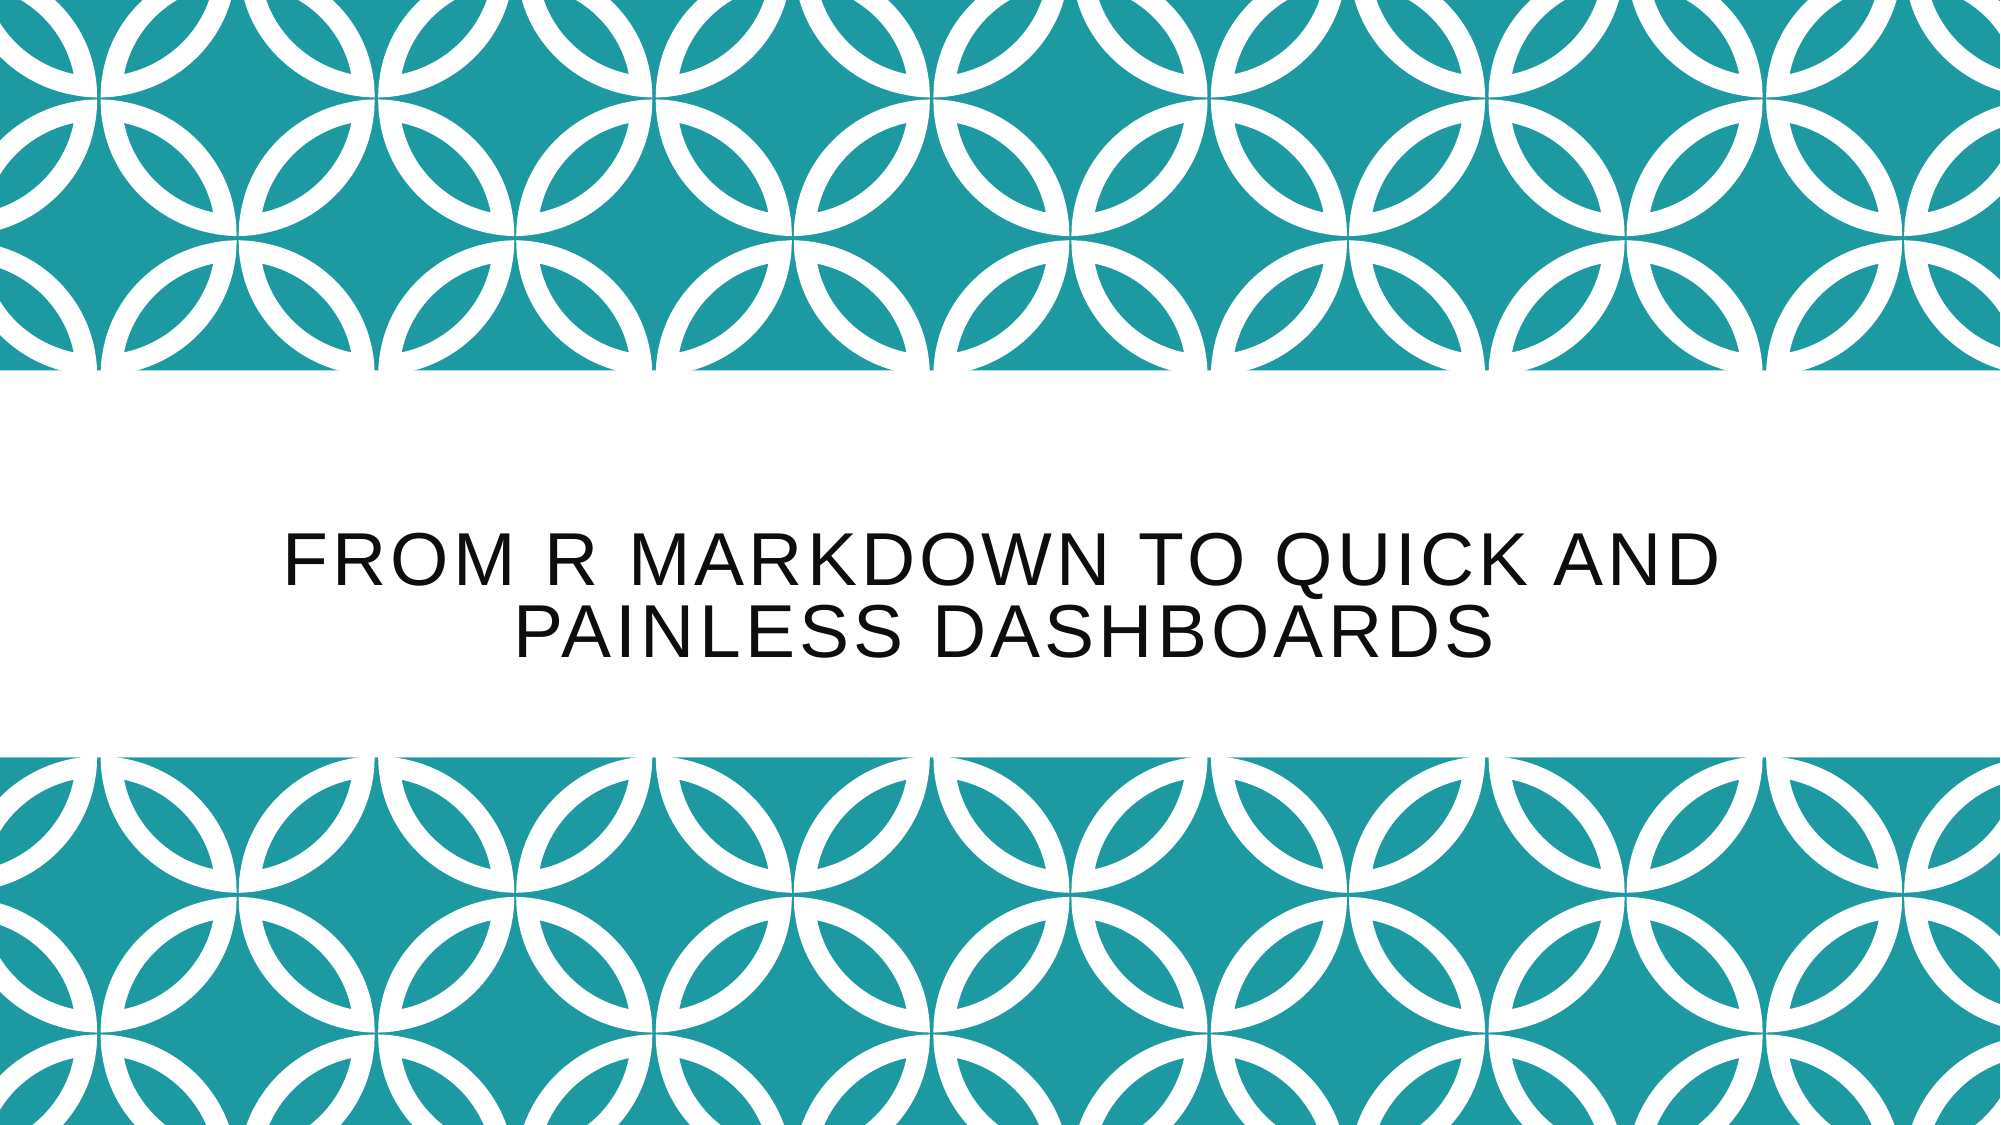

# FROM R MARKDOWN TO QUICK AND PAINLESS DASHBOARDS